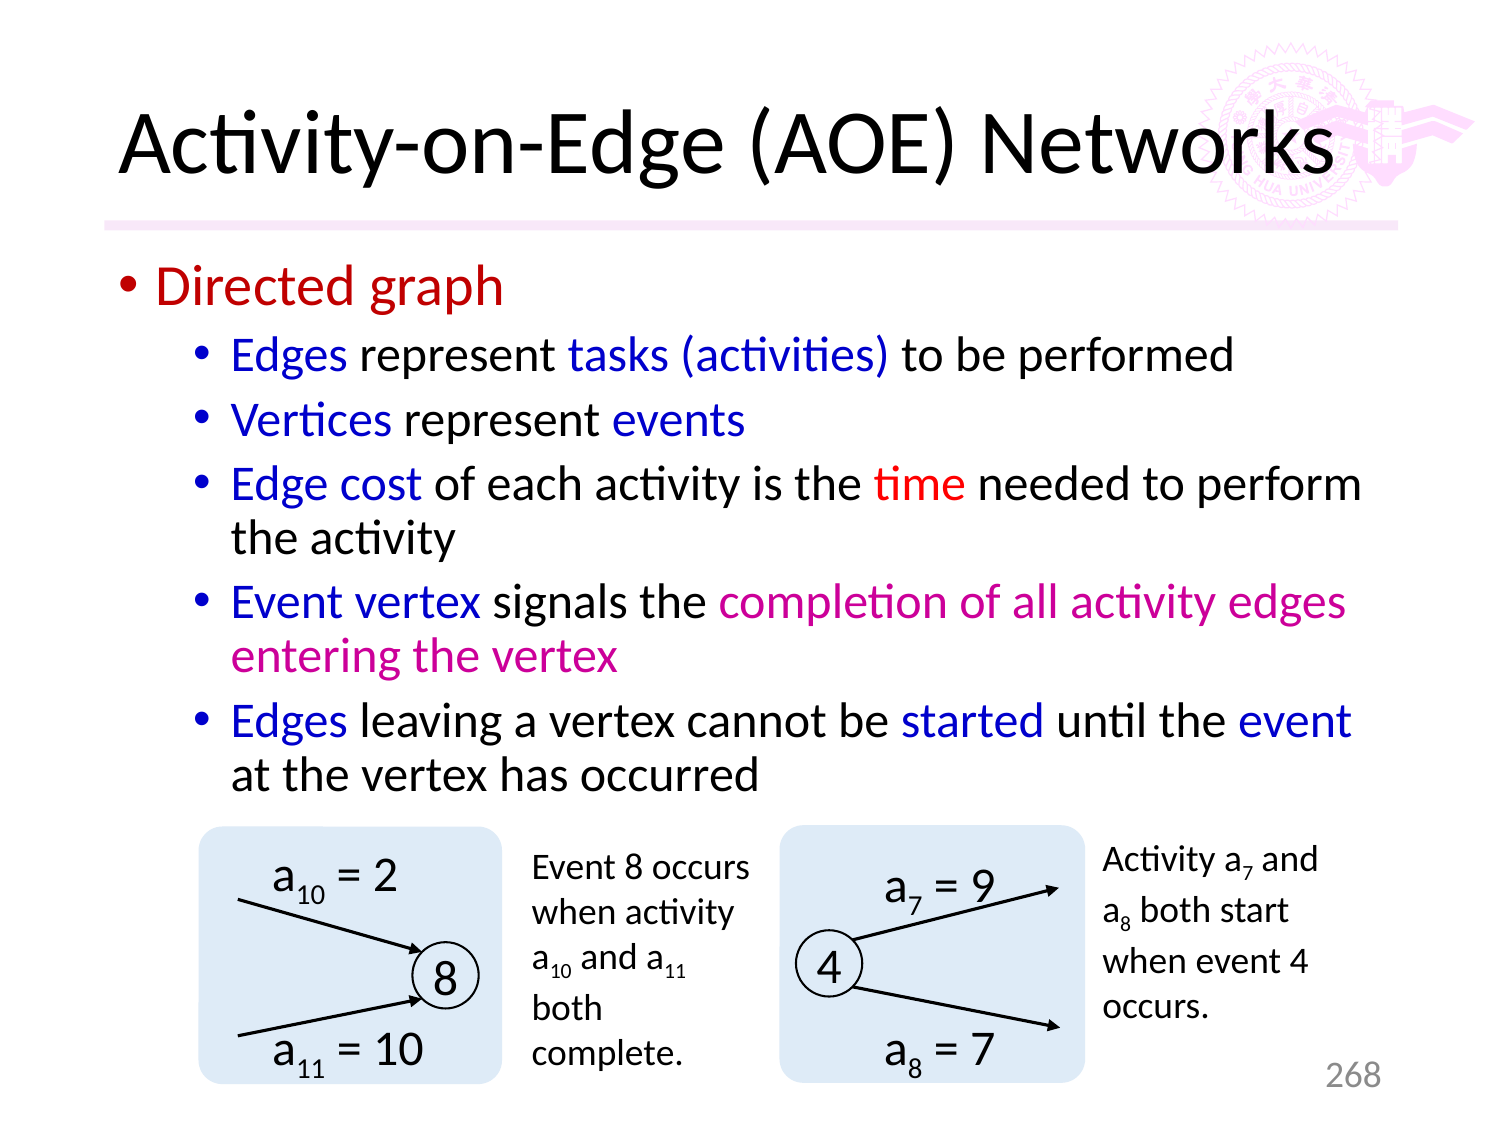

# Activity-on-Edge (AOE) Networks
Directed graph
Edges represent tasks (activities) to be performed
Vertices represent events
Edge cost of each activity is the time needed to perform the activity
Event vertex signals the completion of all activity edges entering the vertex
Edges leaving a vertex cannot be started until the event at the vertex has occurred

a7 = 9
4
a8 = 7

a10 = 2
8
a11 = 10
Activity a7 and a8 both start when event 4 occurs.
Event 8 occurs when activity a10 and a11 both complete.
268